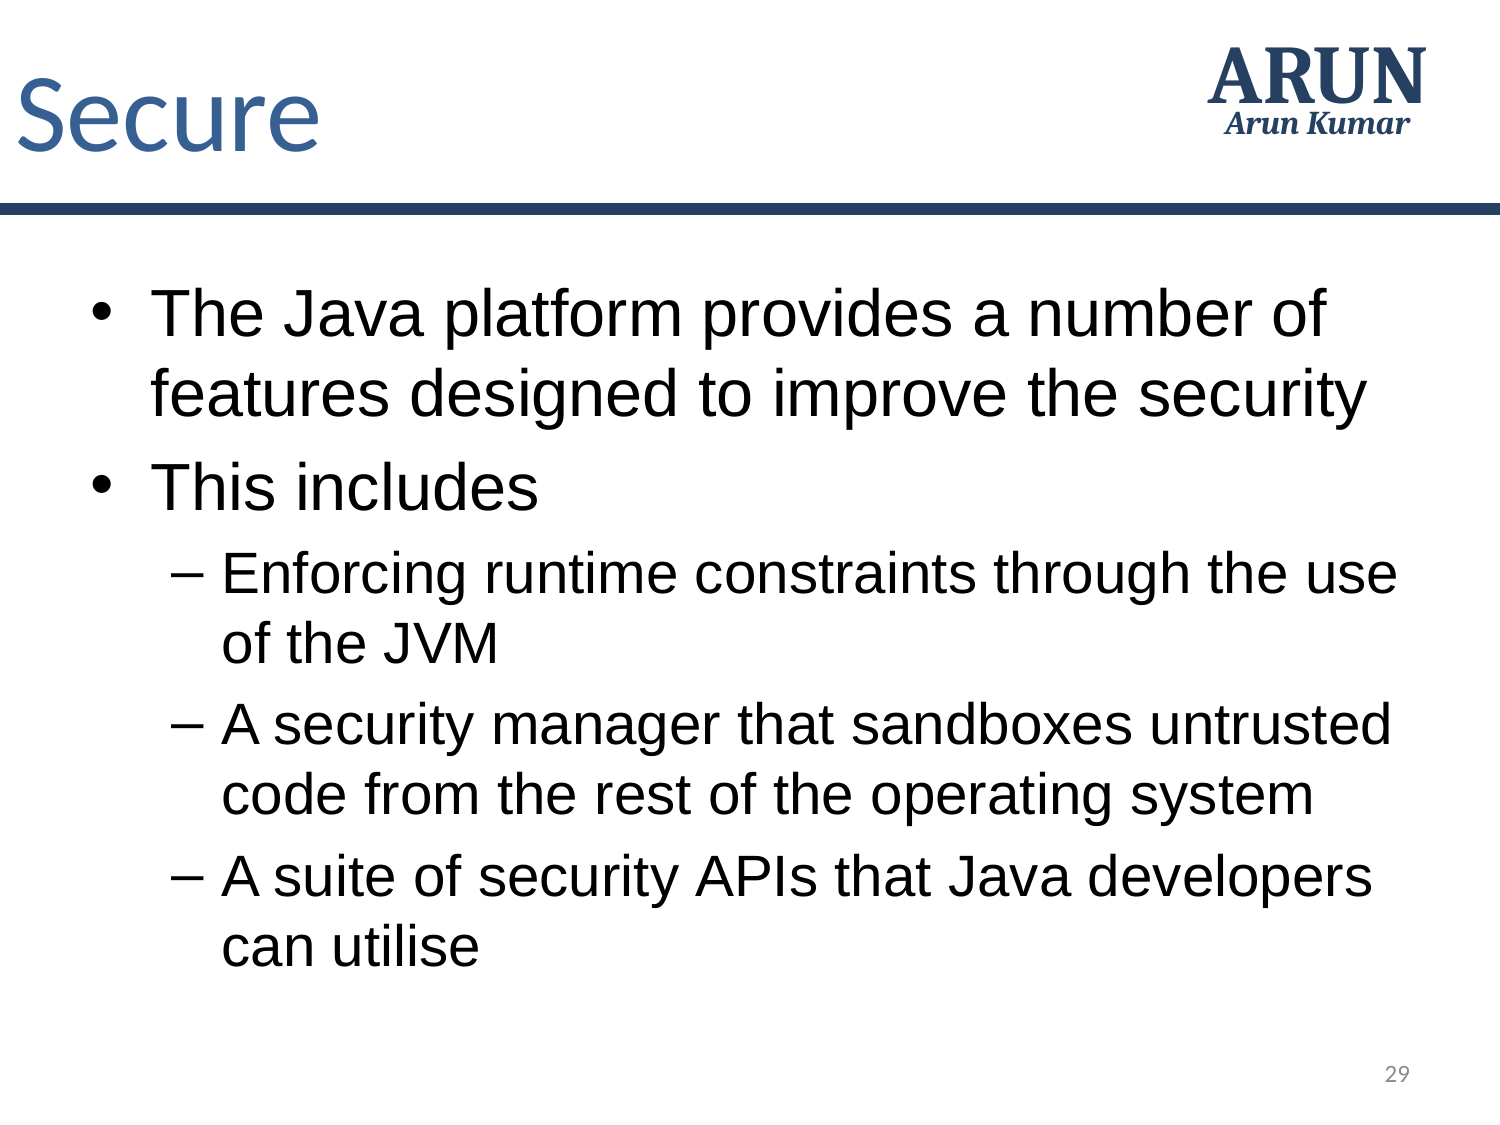

Secure

ARUN
Arun Kumar

The Java platform provides a number of features designed to improve the security
This includes
Enforcing runtime constraints through the use of the JVM
A security manager that sandboxes untrusted code from the rest of the operating system
A suite of security APIs that Java developers can utilise
29